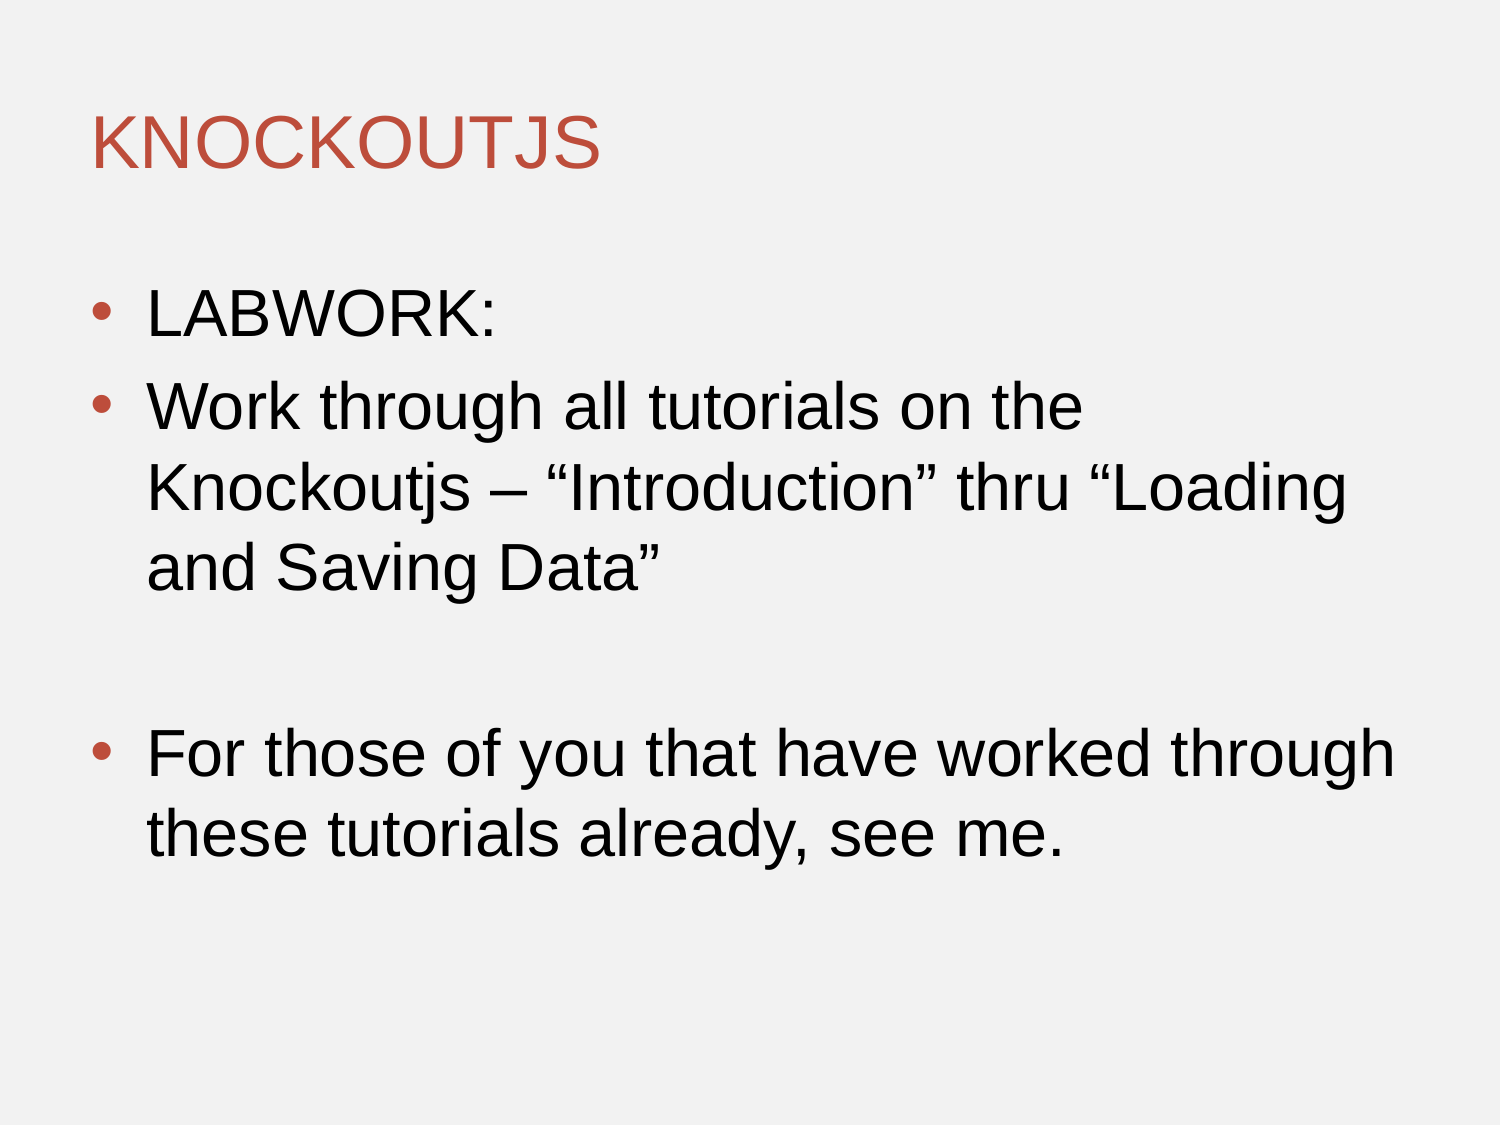

# KnockoutJS
LABWORK:
Work through all tutorials on the Knockoutjs – “Introduction” thru “Loading and Saving Data”

For those of you that have worked through these tutorials already, see me.